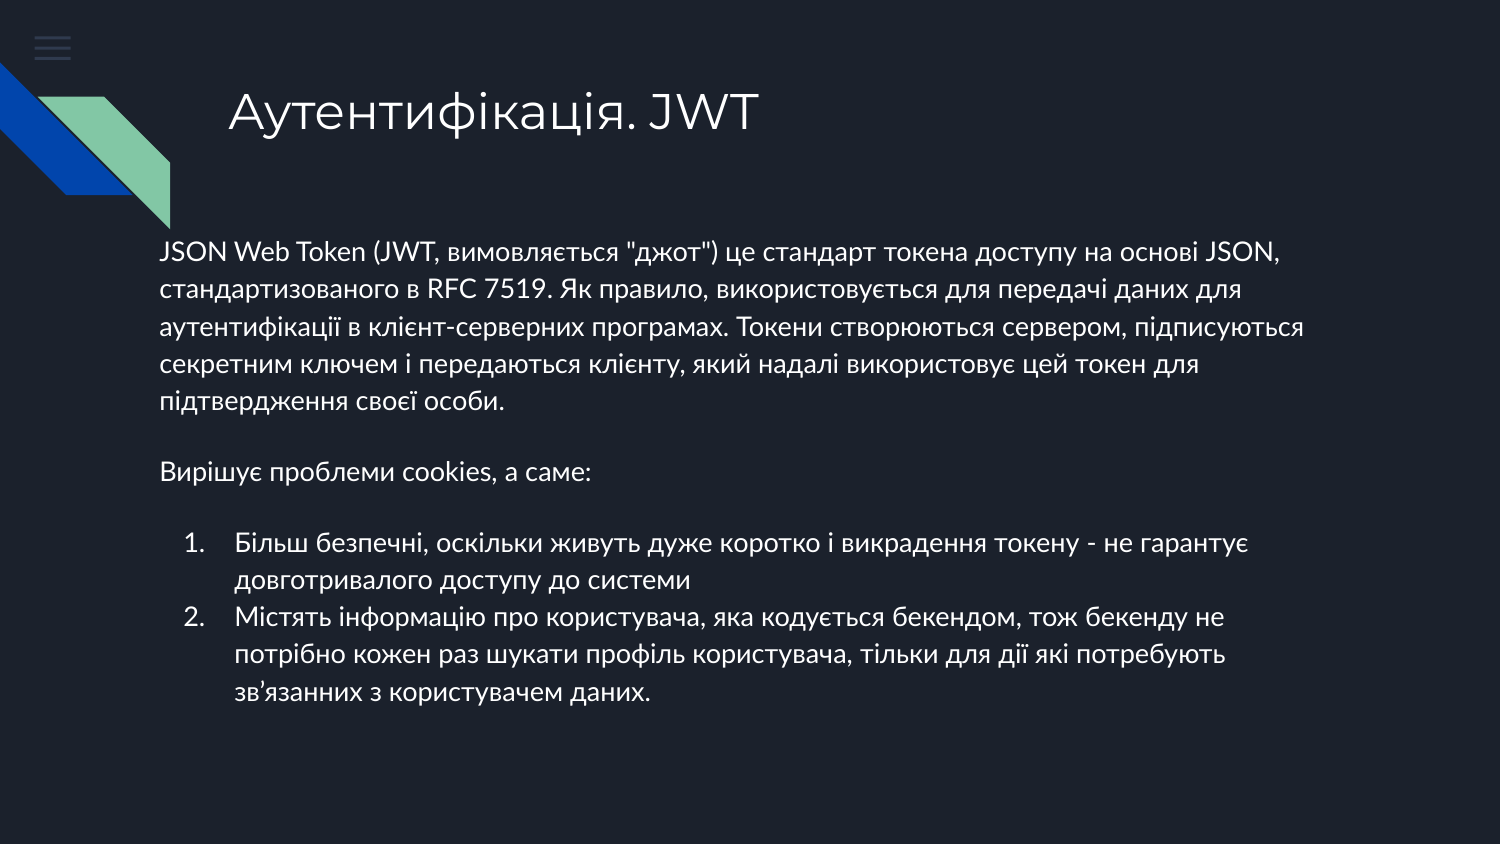

# Аутентифікація. JWT
JSON Web Token (JWT, вимовляється "джот") це стандарт токена доступу на основі JSON, стандартизованого в RFC 7519. Як правило, використовується для передачі даних для аутентифікації в клієнт-серверних програмах. Токени створюються сервером, підписуються секретним ключем і передаються клієнту, який надалі використовує цей токен для підтвердження своєї особи.
Вирішує проблеми cookies, а саме:
Більш безпечні, оскільки живуть дуже коротко і викрадення токену - не гарантує довготривалого доступу до системи
Містять інформацію про користувача, яка кодується бекендом, тож бекенду не потрібно кожен раз шукати профіль користувача, тільки для дії які потребують зв’язанних з користувачем даних.